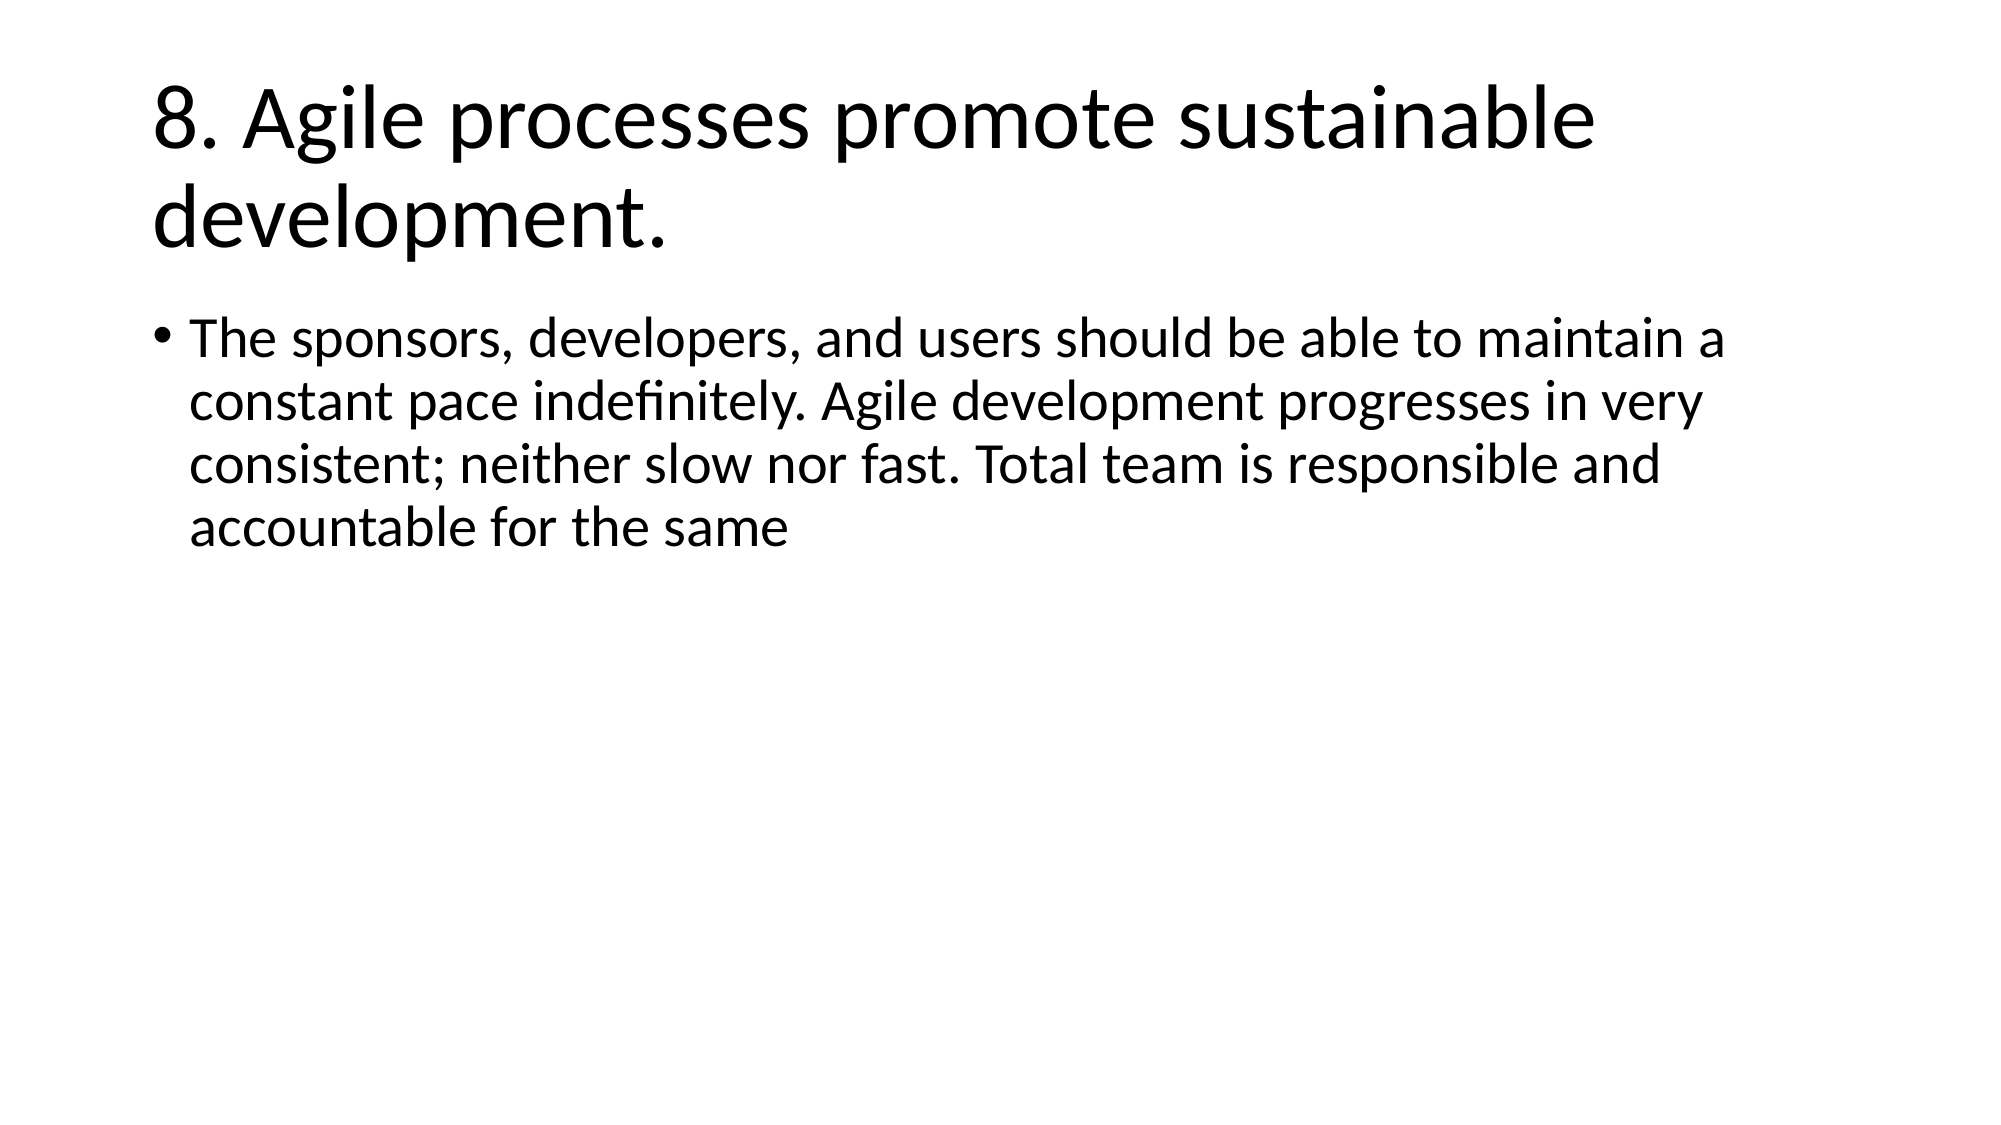

# 8. Agile processes promote sustainable development.
The sponsors, developers, and users should be able to maintain a constant pace indefinitely. Agile development progresses in very consistent; neither slow nor fast. Total team is responsible and accountable for the same